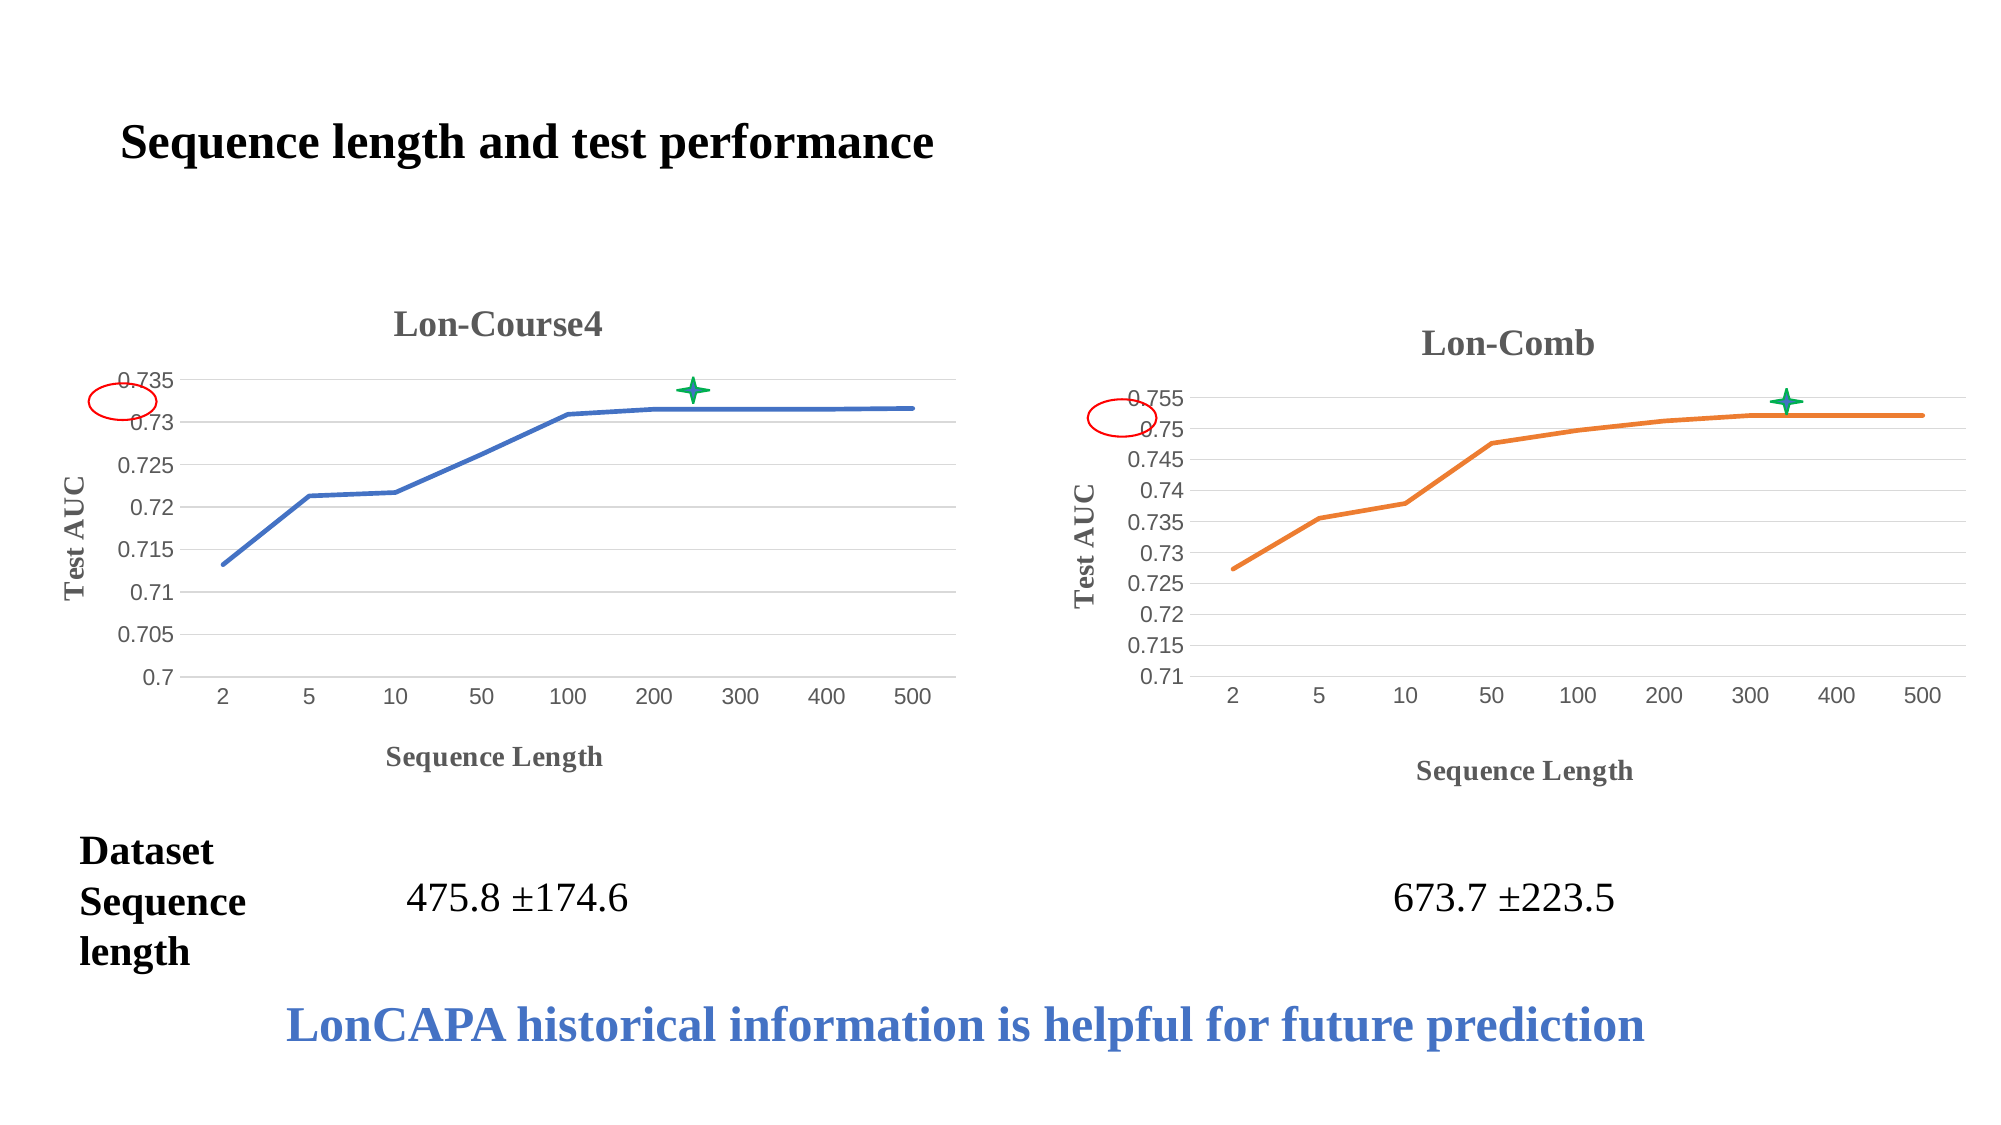

Sequence length and test performance

### Chart: Lon-Course4

| Category |  |
|---|---|
| 2 | 0.7132 |
| 5 | 0.7213 |
| 10 | 0.7217 |
| 50 | 0.7262 |
| 100 | 0.7309 |
| 200 | 0.7315 |
| 300 | 0.7315 |
| 400 | 0.7315 |
| 500 | 0.7316 |

### Chart: Lon-Comb

| Category |  |
|---|---|
| 2 | 0.7273 |
| 5 | 0.7355 |
| 10 | 0.7379 |
| 50 | 0.7476 |
| 100 | 0.7497 |
| 200 | 0.7512 |
| 300 | 0.7521 |
| 400 | 0.7521 |
| 500 | 0.7521 |

Dataset Sequence length
475.8 ±174.6
673.7 ±223.5
LonCAPA historical information is helpful for future prediction